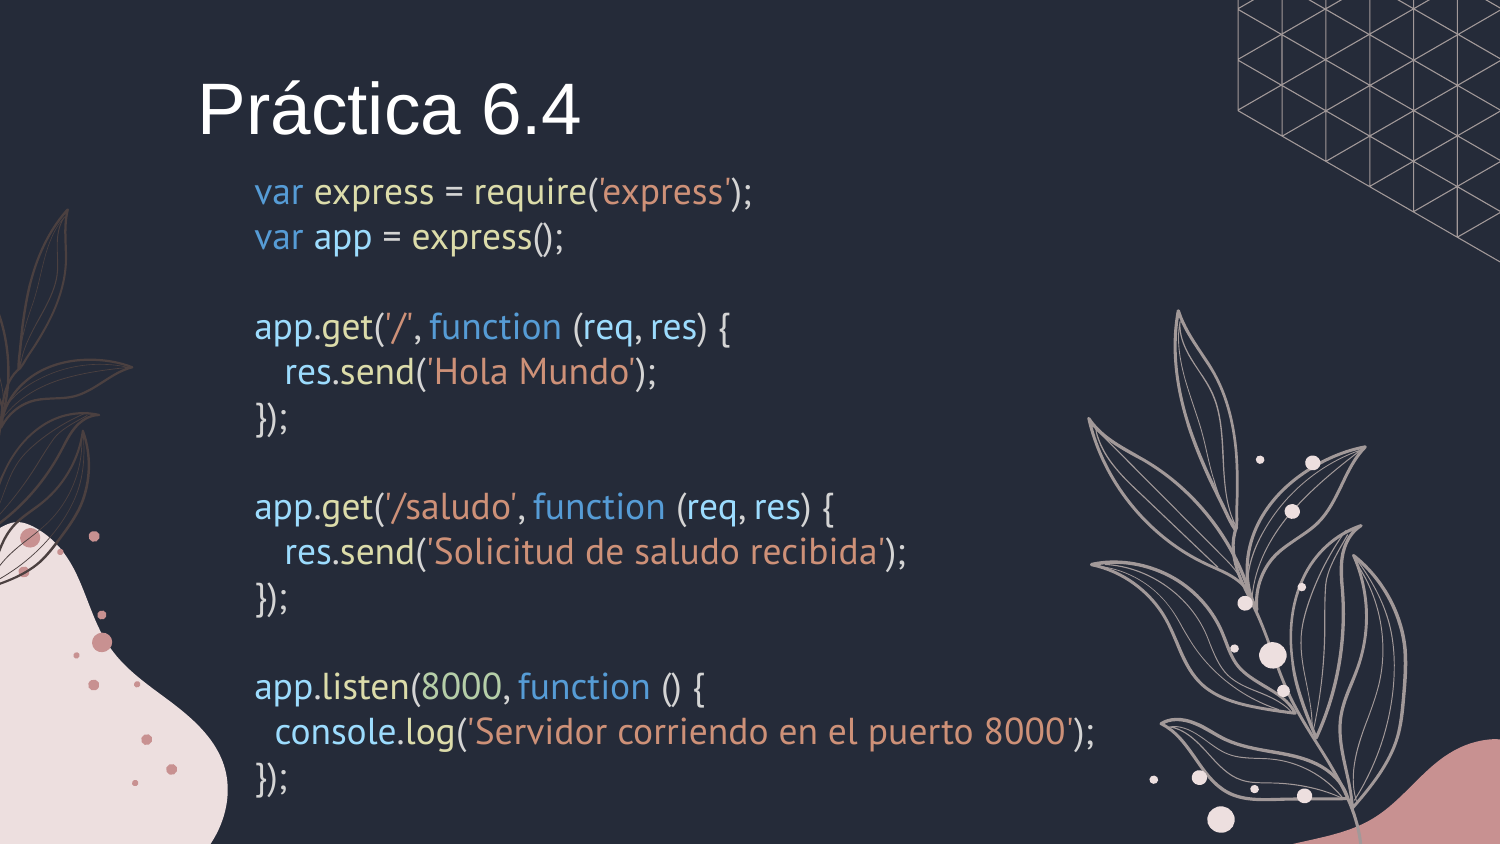

# Práctica 6.4
var express = require('express');
var app = express();
app.get('/', function (req, res) {
   res.send('Hola Mundo');
});
app.get('/saludo', function (req, res) {
   res.send('Solicitud de saludo recibida');
});
app.listen(8000, function () {
  console.log('Servidor corriendo en el puerto 8000');
});